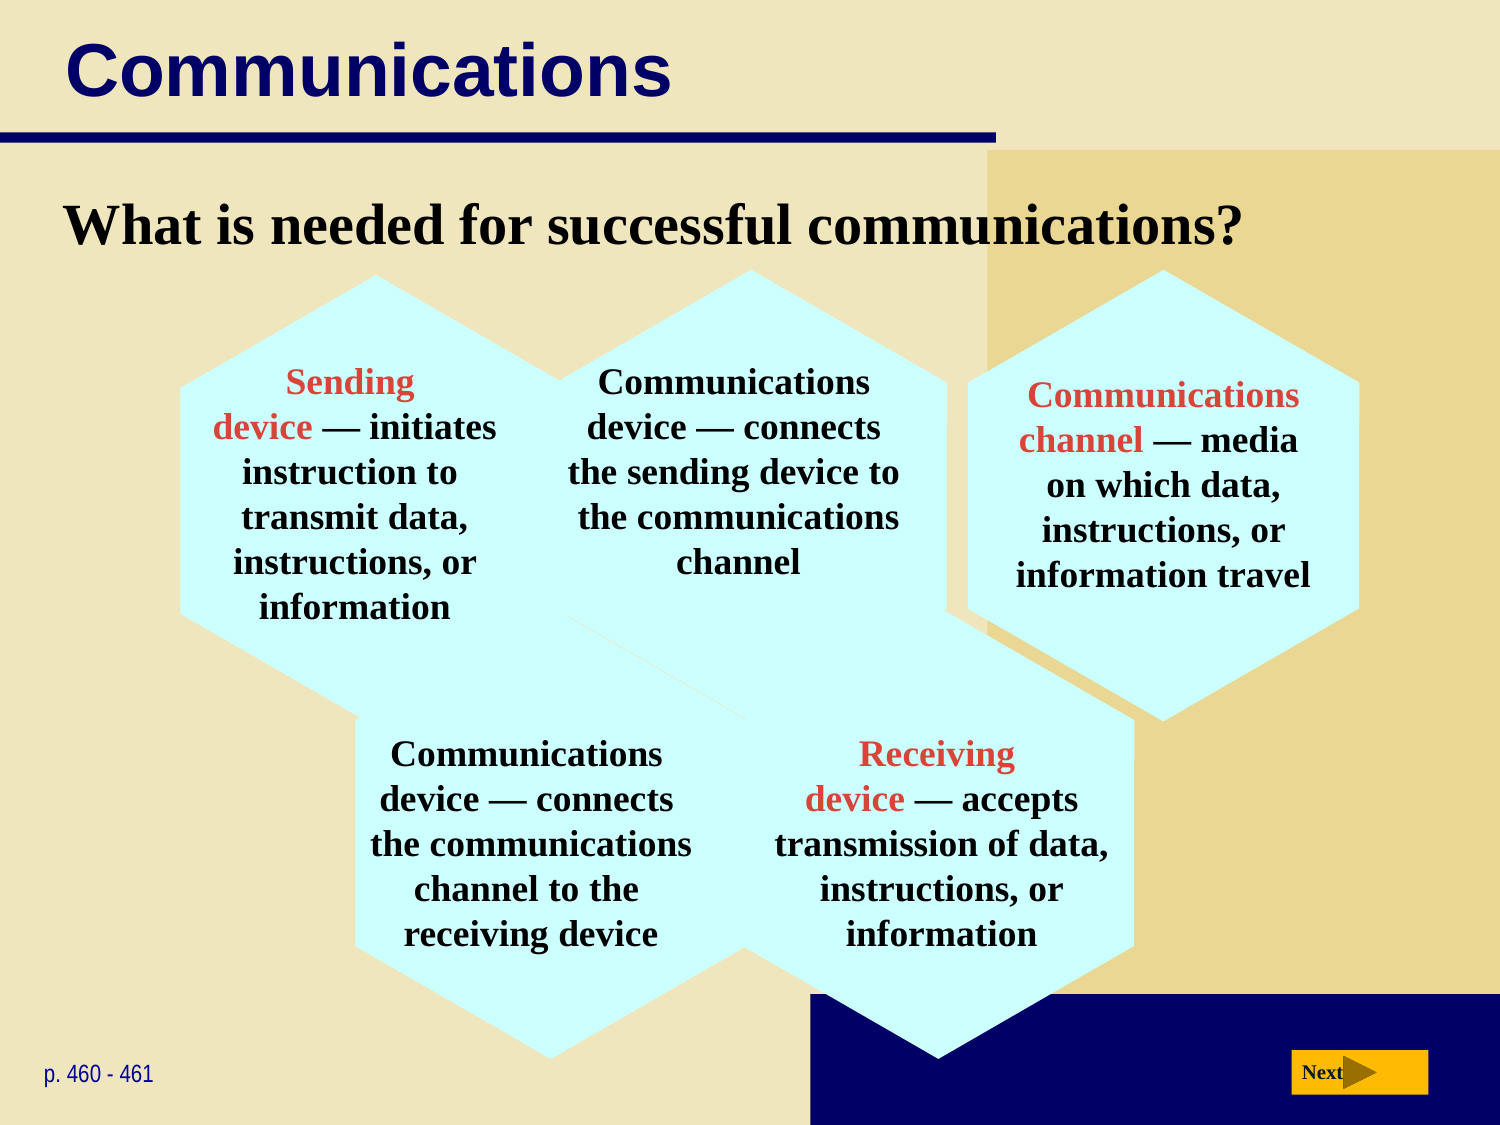

# Communications
What is needed for successful communications?

Communications
device — connects
the sending device to
the communications channel

Communications channel — media
on which data, instructions, or information travel

Sending
device — initiates instruction to
transmit data, instructions, or information

Communications
device — connects
the communications channel to the
receiving device

Receiving
device — accepts transmission of data, instructions, or information
p. 460 - 461

Next